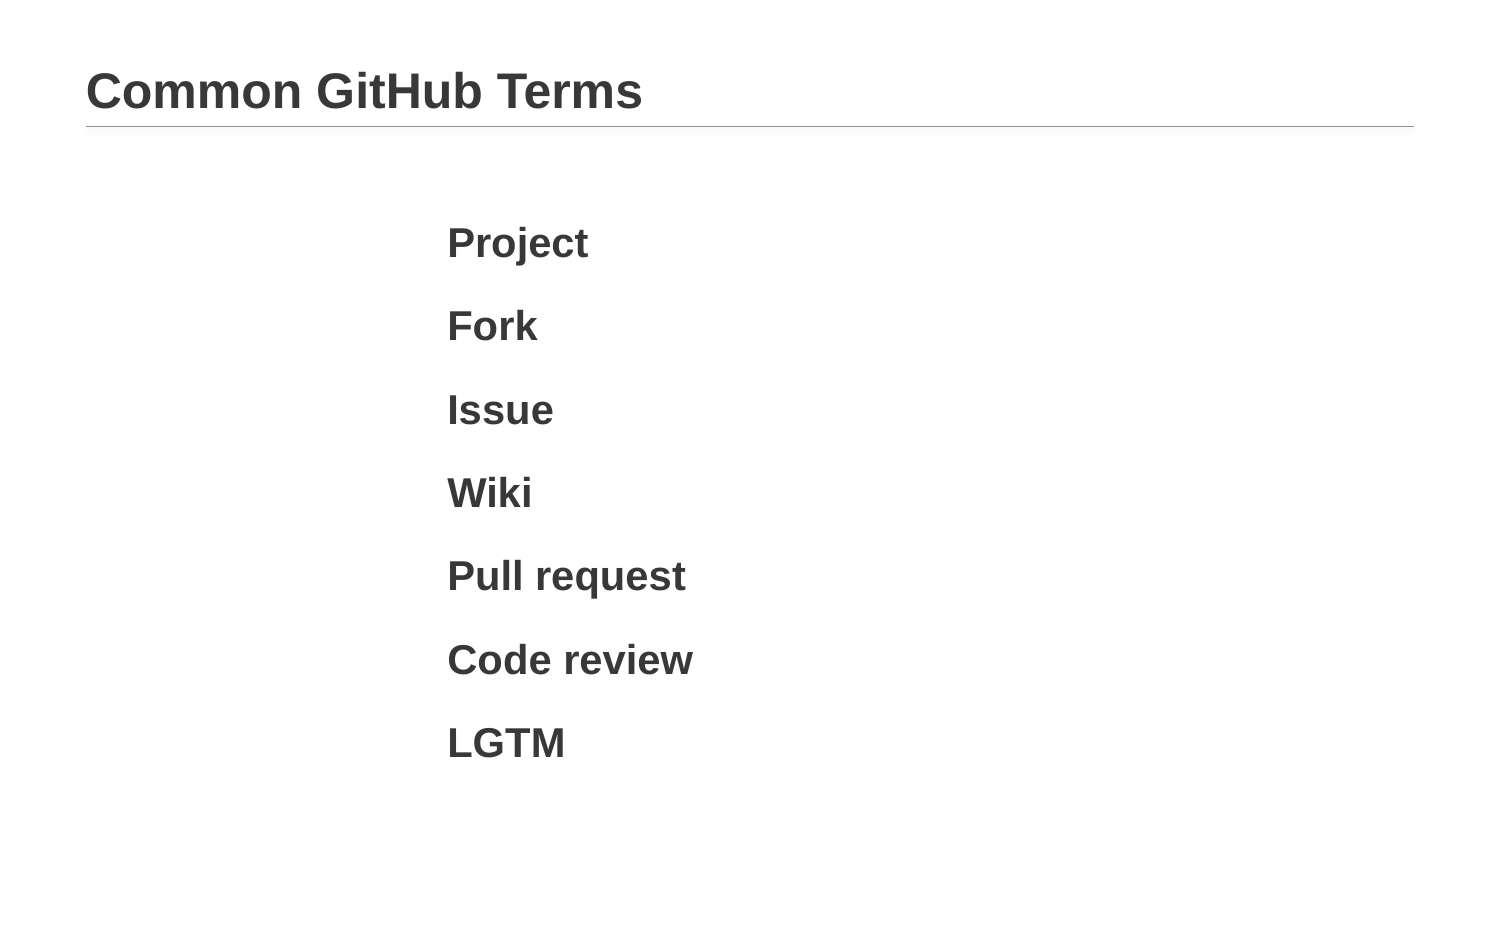

# Common GitHub Terms

Project
Fork
Issue
Wiki
Pull request
Code review
LGTM